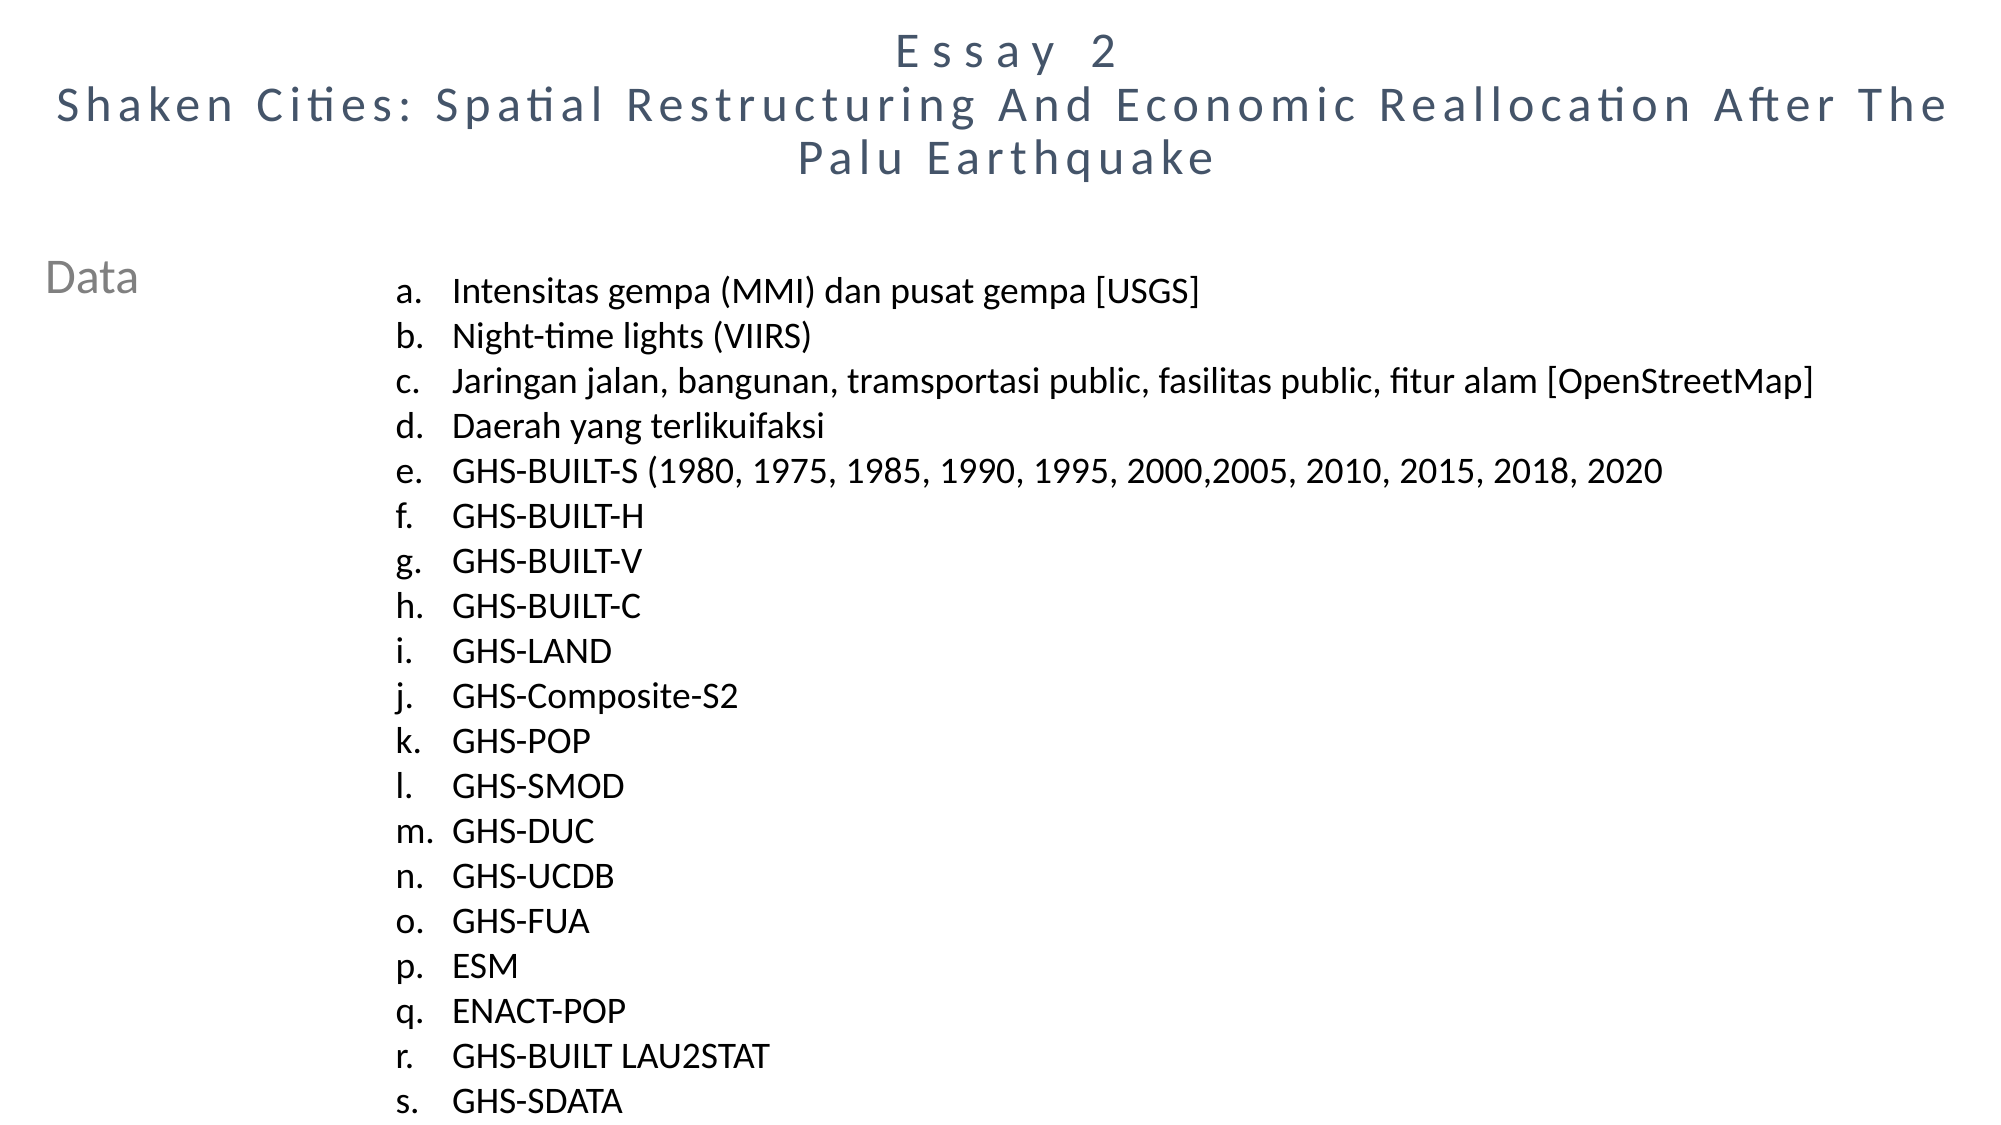

Essay 2
Shaken Cities: Spatial Restructuring And Economic Reallocation After The Palu Earthquake
Data

Intensitas gempa (MMI) dan pusat gempa [USGS]
Night-time lights (VIIRS)
Jaringan jalan, bangunan, tramsportasi public, fasilitas public, fitur alam [OpenStreetMap]
Daerah yang terlikuifaksi
GHS-BUILT-S (1980, 1975, 1985, 1990, 1995, 2000,2005, 2010, 2015, 2018, 2020
GHS-BUILT-H
GHS-BUILT-V
GHS-BUILT-C
GHS-LAND
GHS-Composite-S2
GHS-POP
GHS-SMOD
GHS-DUC
GHS-UCDB
GHS-FUA
ESM
ENACT-POP
GHS-BUILT LAU2STAT
GHS-SDATA